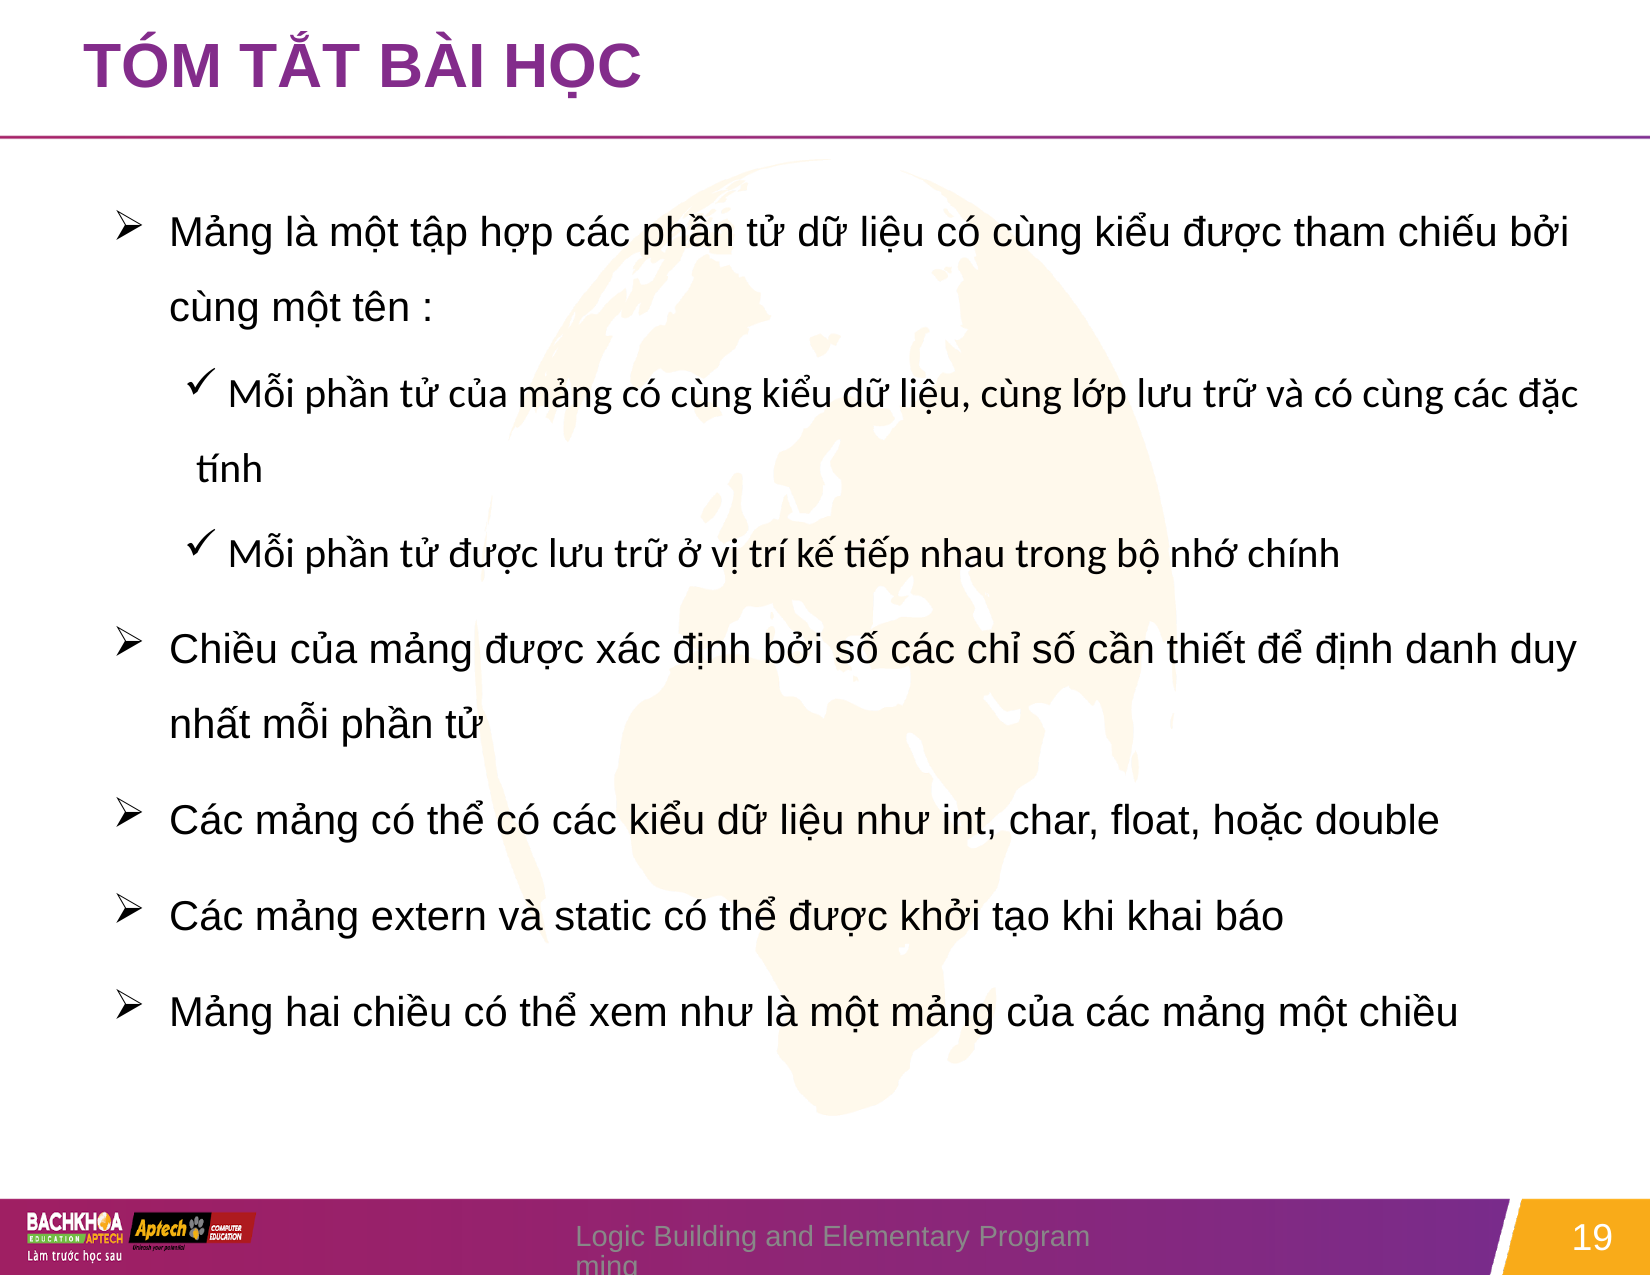

# TÓM TẮT BÀI HỌC
Mảng là một tập hợp các phần tử dữ liệu có cùng kiểu được tham chiếu bởi cùng một tên :
 Mỗi phần tử của mảng có cùng kiểu dữ liệu, cùng lớp lưu trữ và có cùng các đặc tính
 Mỗi phần tử được lưu trữ ở vị trí kế tiếp nhau trong bộ nhớ chính
Chiều của mảng được xác định bởi số các chỉ số cần thiết để định danh duy nhất mỗi phần tử
Các mảng có thể có các kiểu dữ liệu như int, char, float, hoặc double
Các mảng extern và static có thể được khởi tạo khi khai báo
Mảng hai chiều có thể xem như là một mảng của các mảng một chiều
Logic Building and Elementary Programming
19